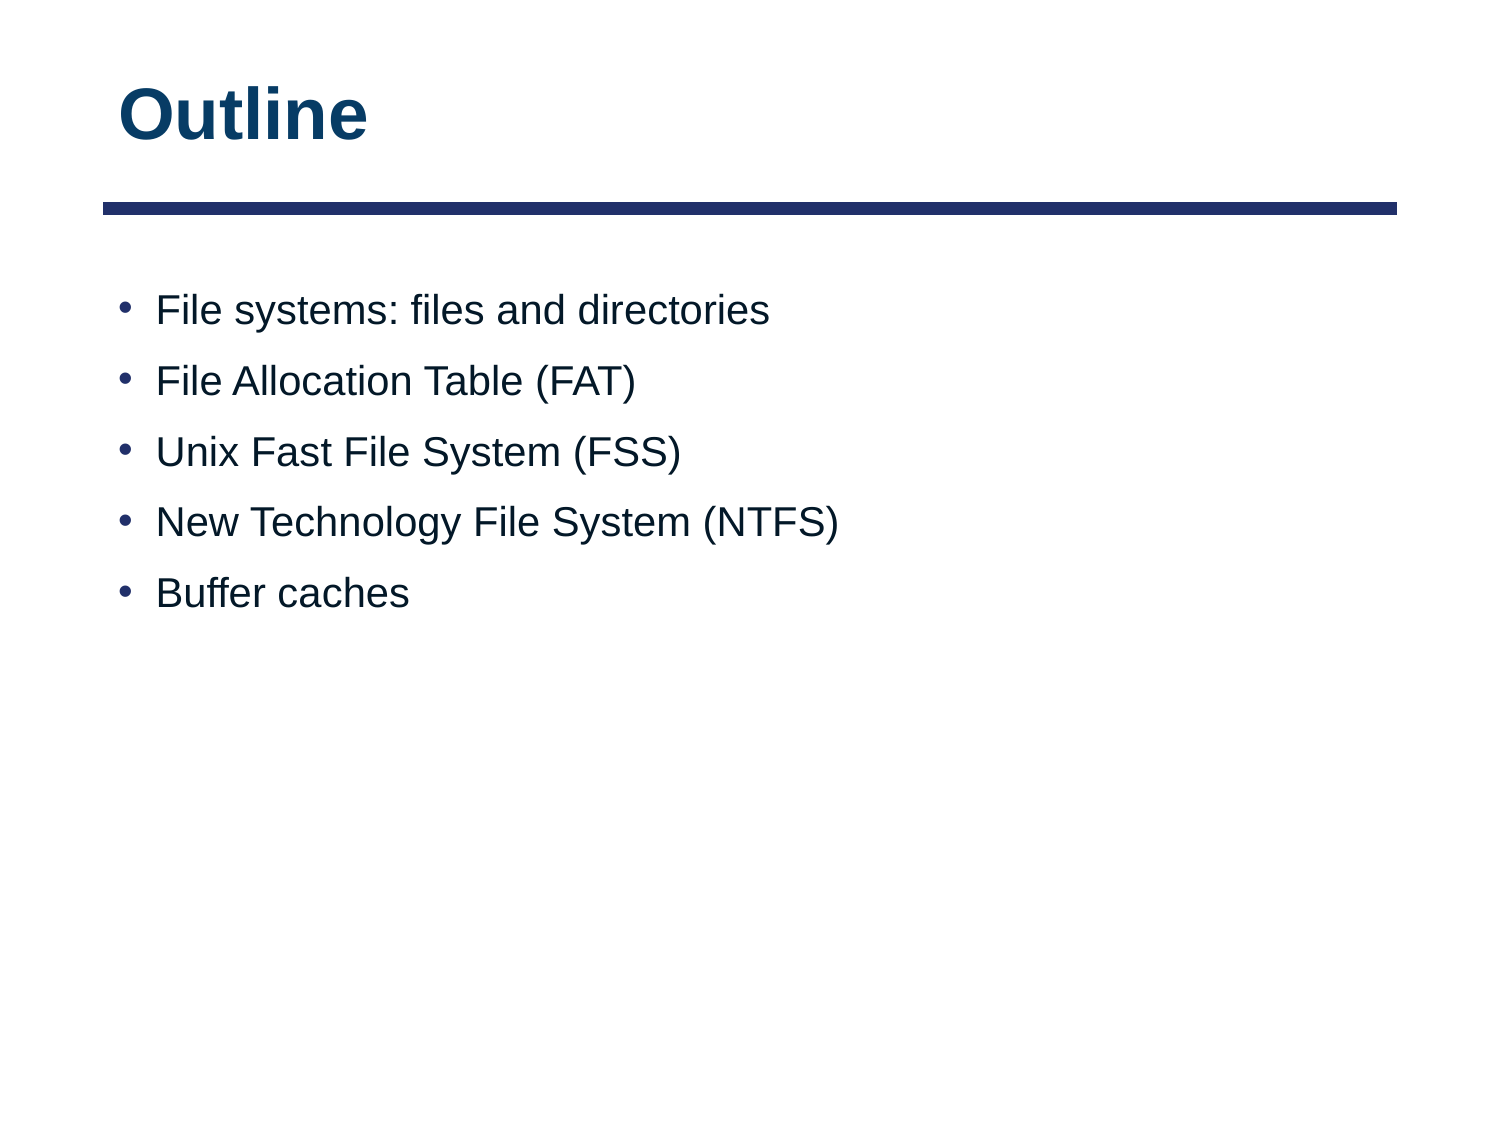

# Outline
File systems: files and directories
File Allocation Table (FAT)
Unix Fast File System (FSS)
New Technology File System (NTFS)
Buffer caches